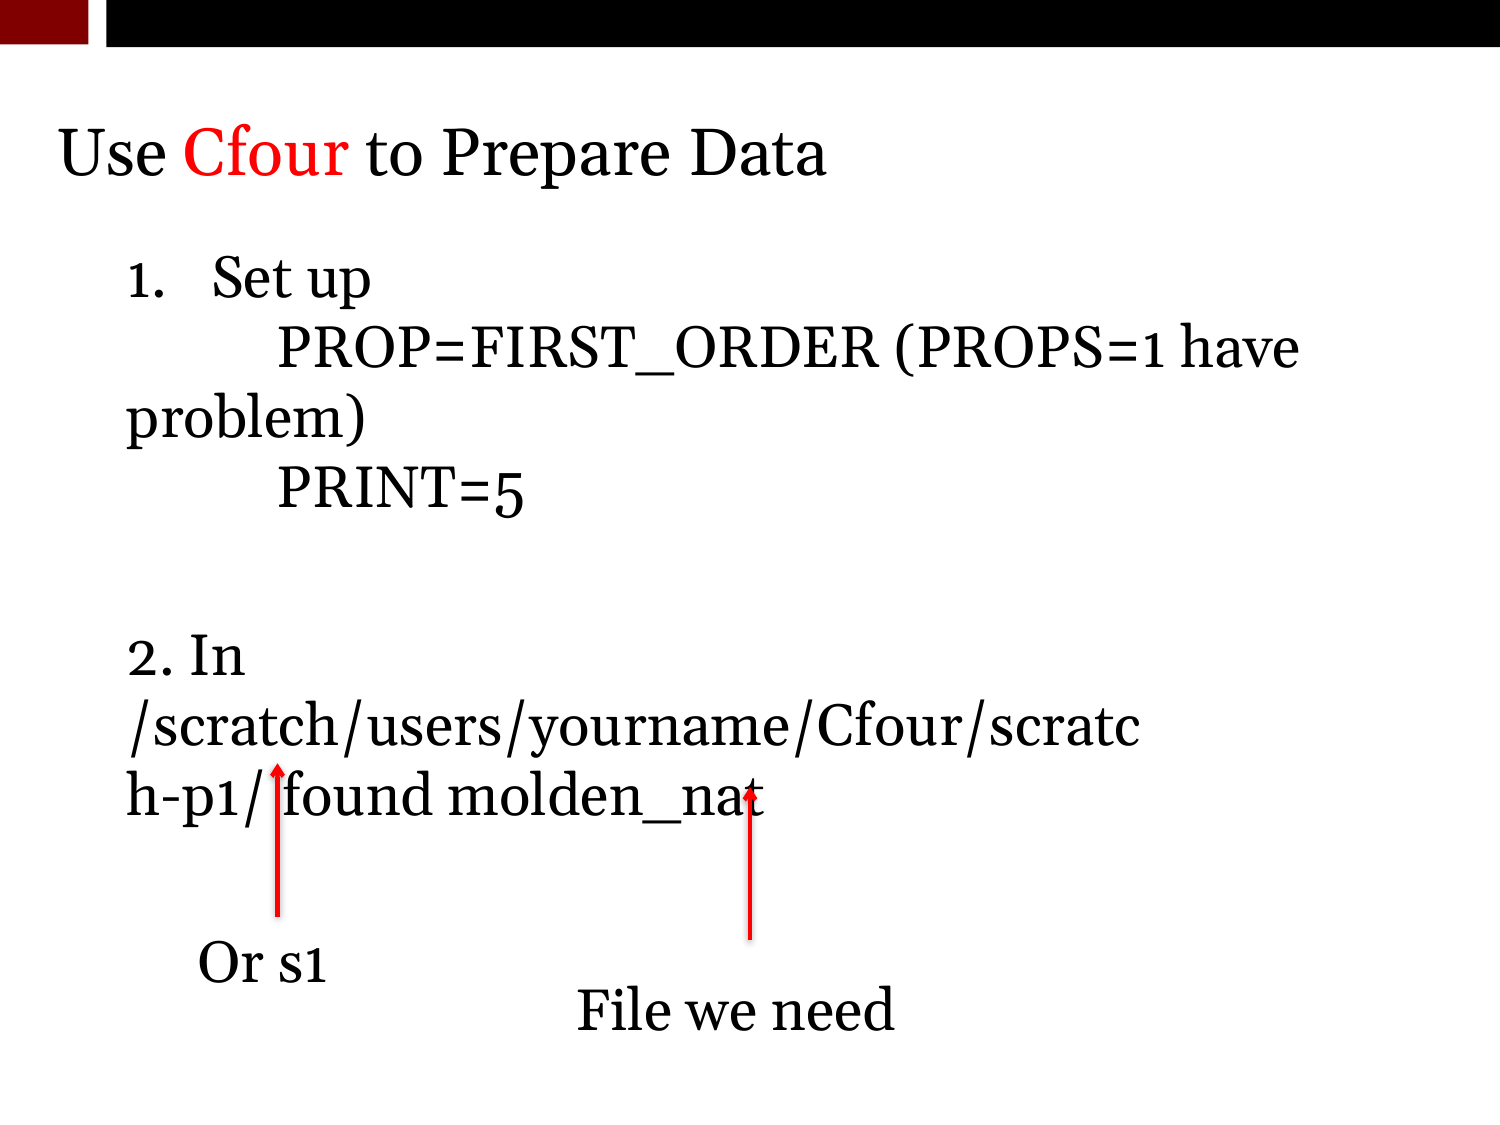

Use Cfour to Prepare Data
Set up
	PROP=FIRST_ORDER (PROPS=1 have problem)
	PRINT=5
2. In /scratch/users/yourname/Cfour/scratch-p1/ found molden_nat
Or s1

File we need